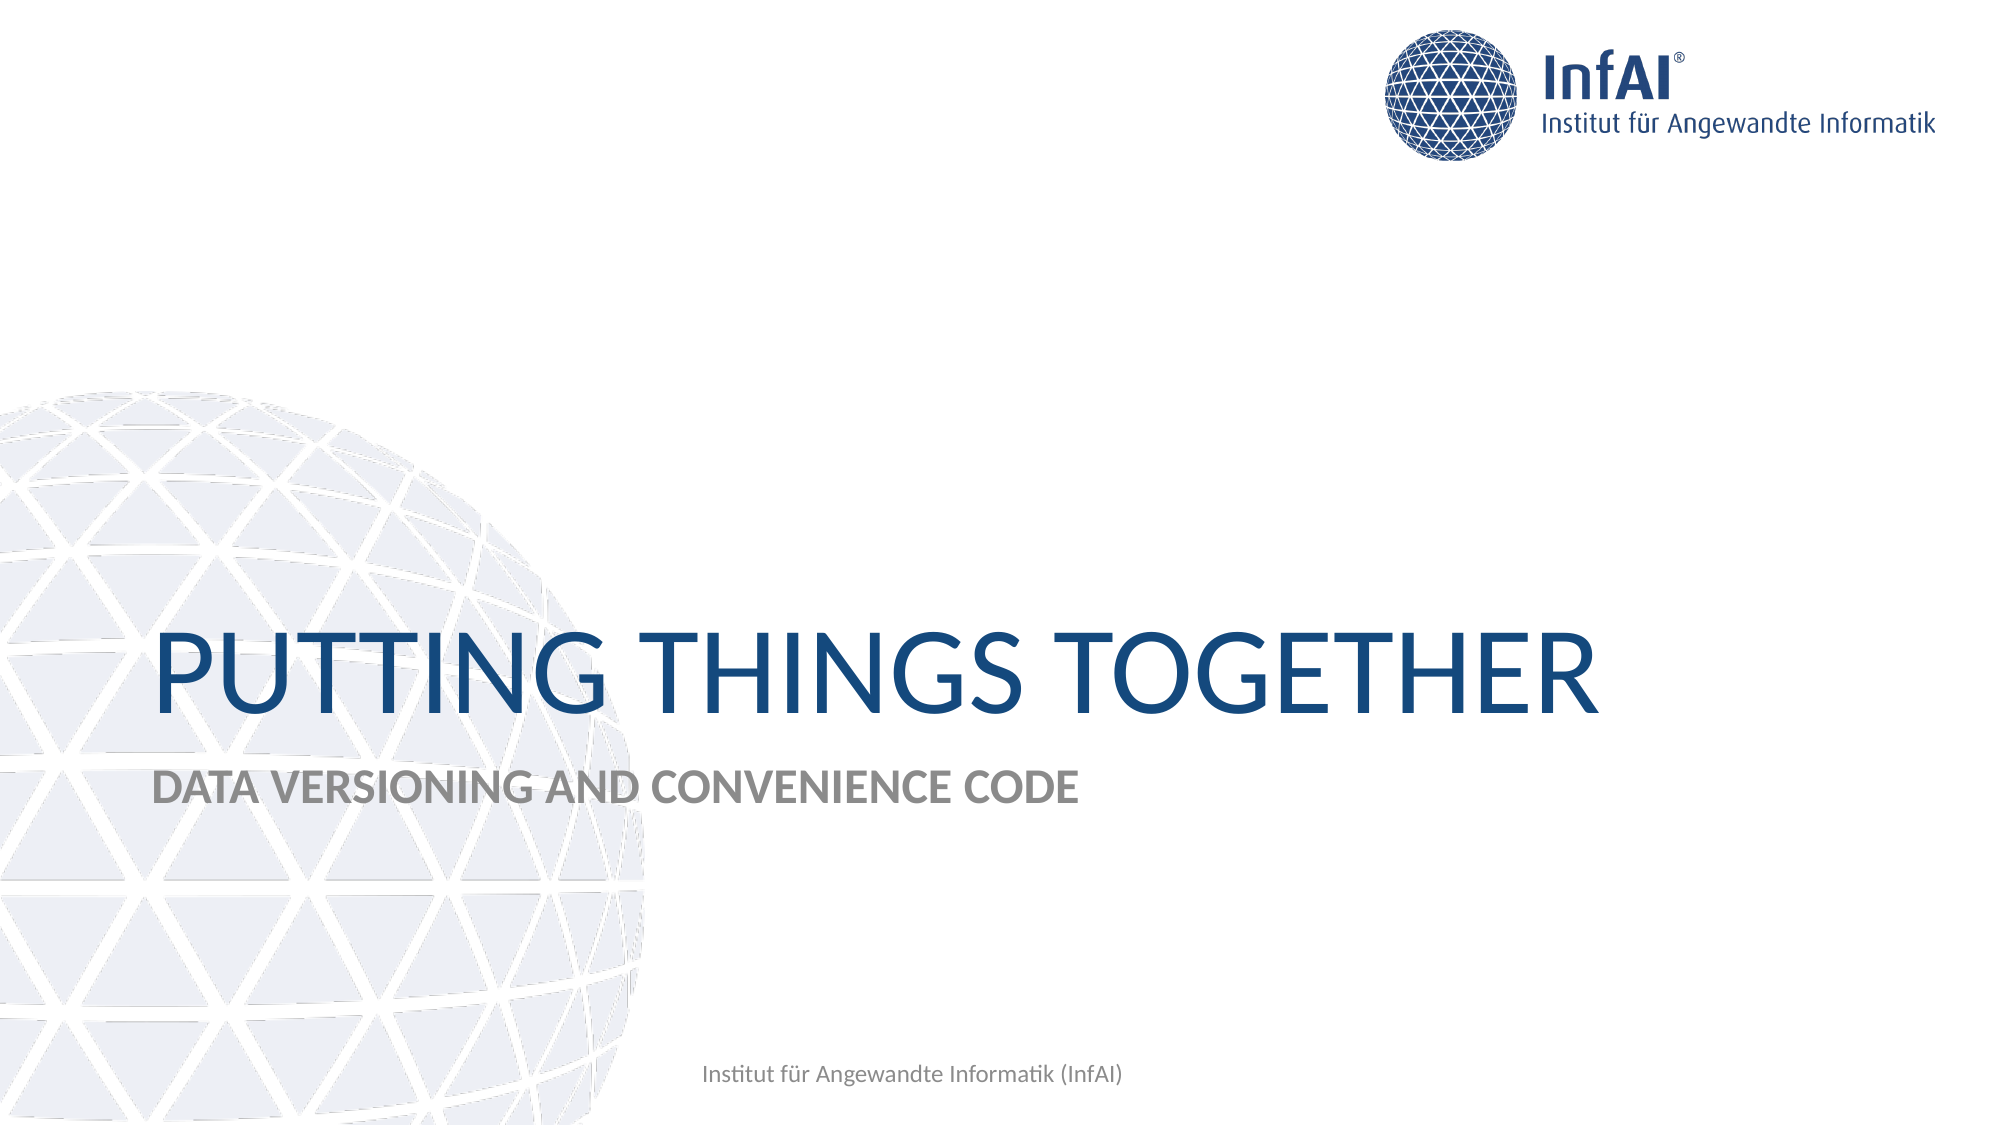

# Putting things together
Data Versioning and convenience Code
Institut für Angewandte Informatik (InfAI)